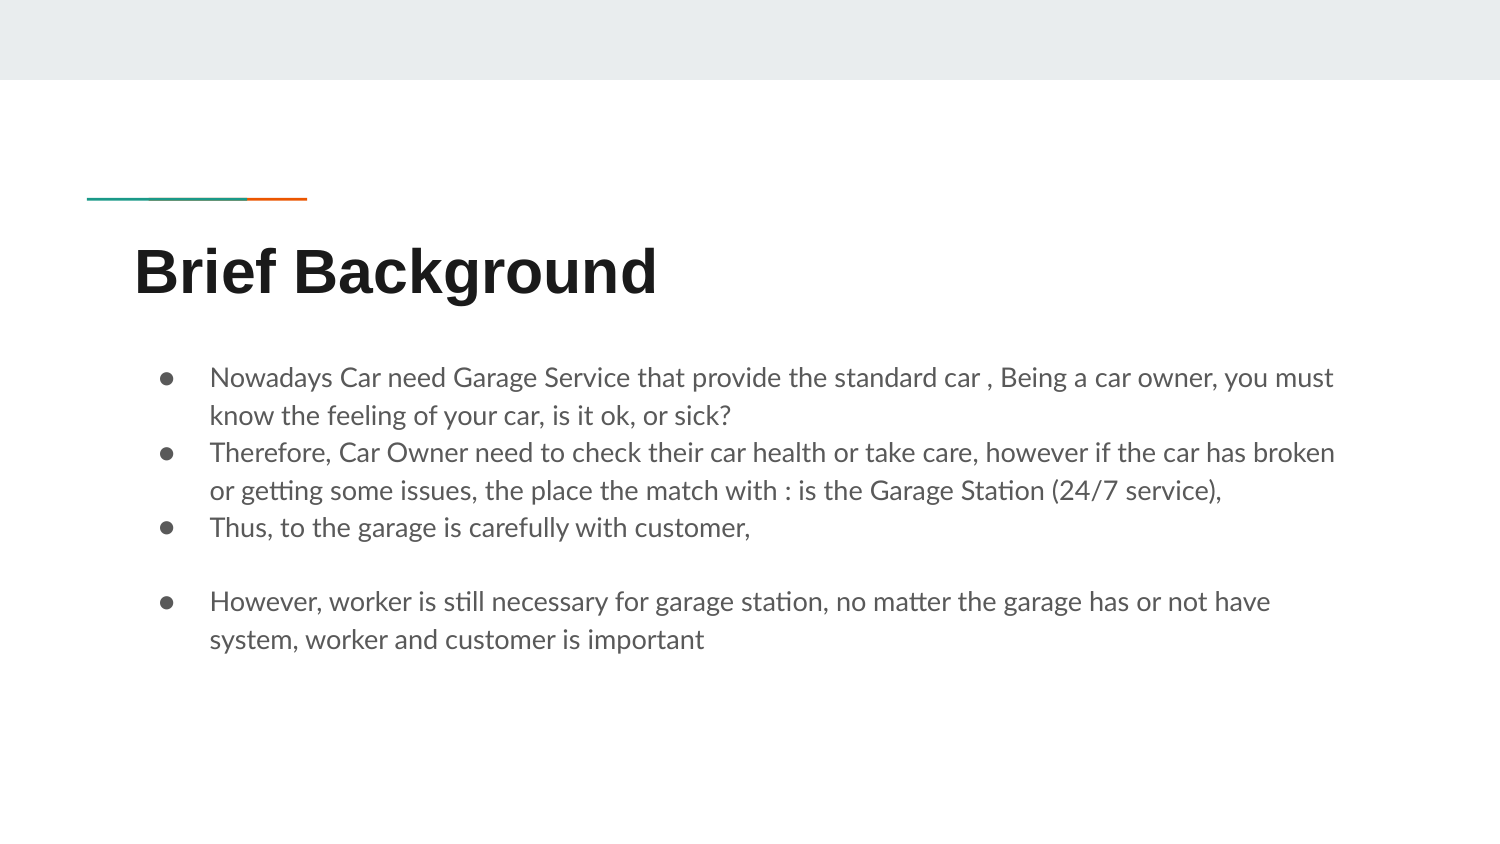

# Brief Background
Nowadays Car need Garage Service that provide the standard car , Being a car owner, you must know the feeling of your car, is it ok, or sick?
Therefore, Car Owner need to check their car health or take care, however if the car has broken or getting some issues, the place the match with : is the Garage Station (24/7 service),
Thus, to the garage is carefully with customer,

However, worker is still necessary for garage station, no matter the garage has or not have system, worker and customer is important